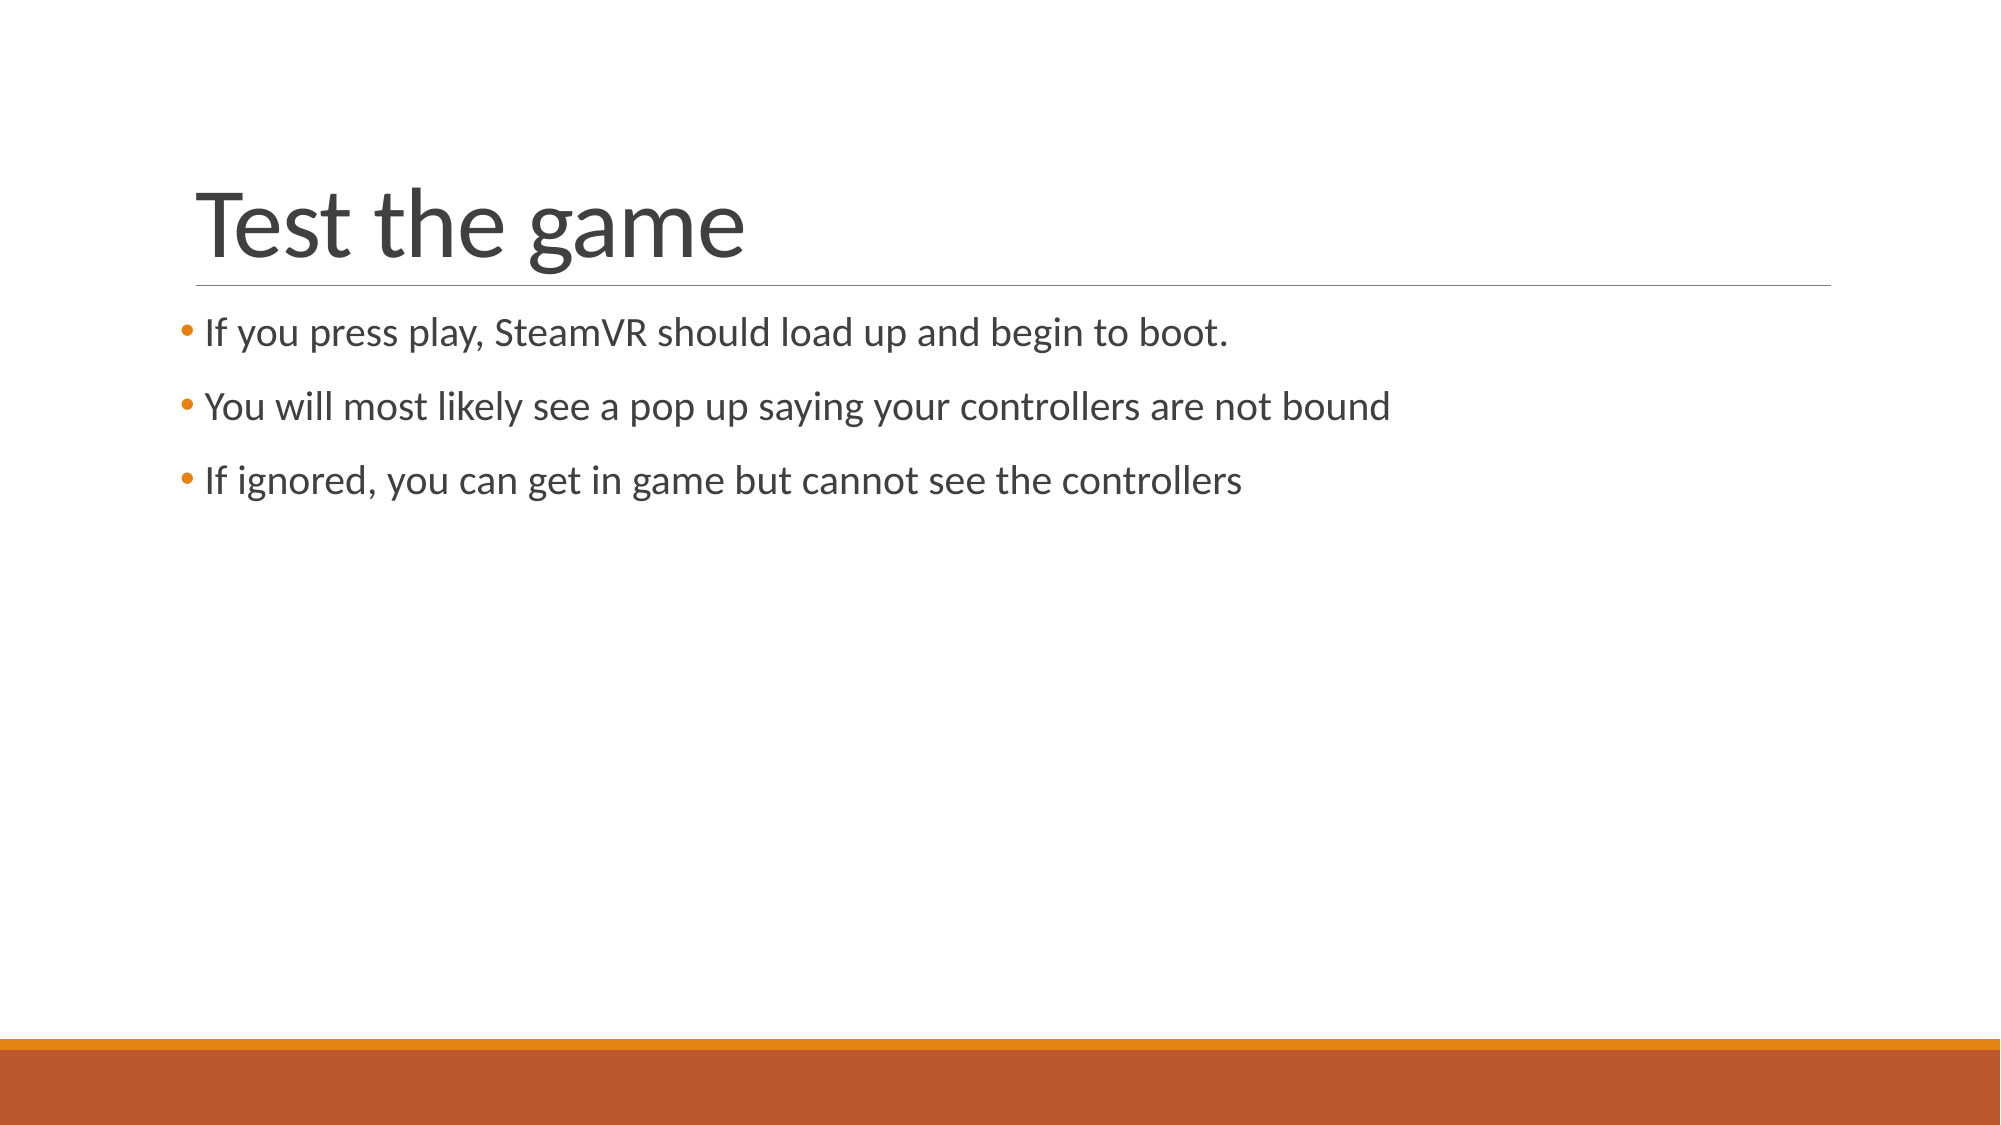

# Test the game
 If you press play, SteamVR should load up and begin to boot.
 You will most likely see a pop up saying your controllers are not bound
 If ignored, you can get in game but cannot see the controllers